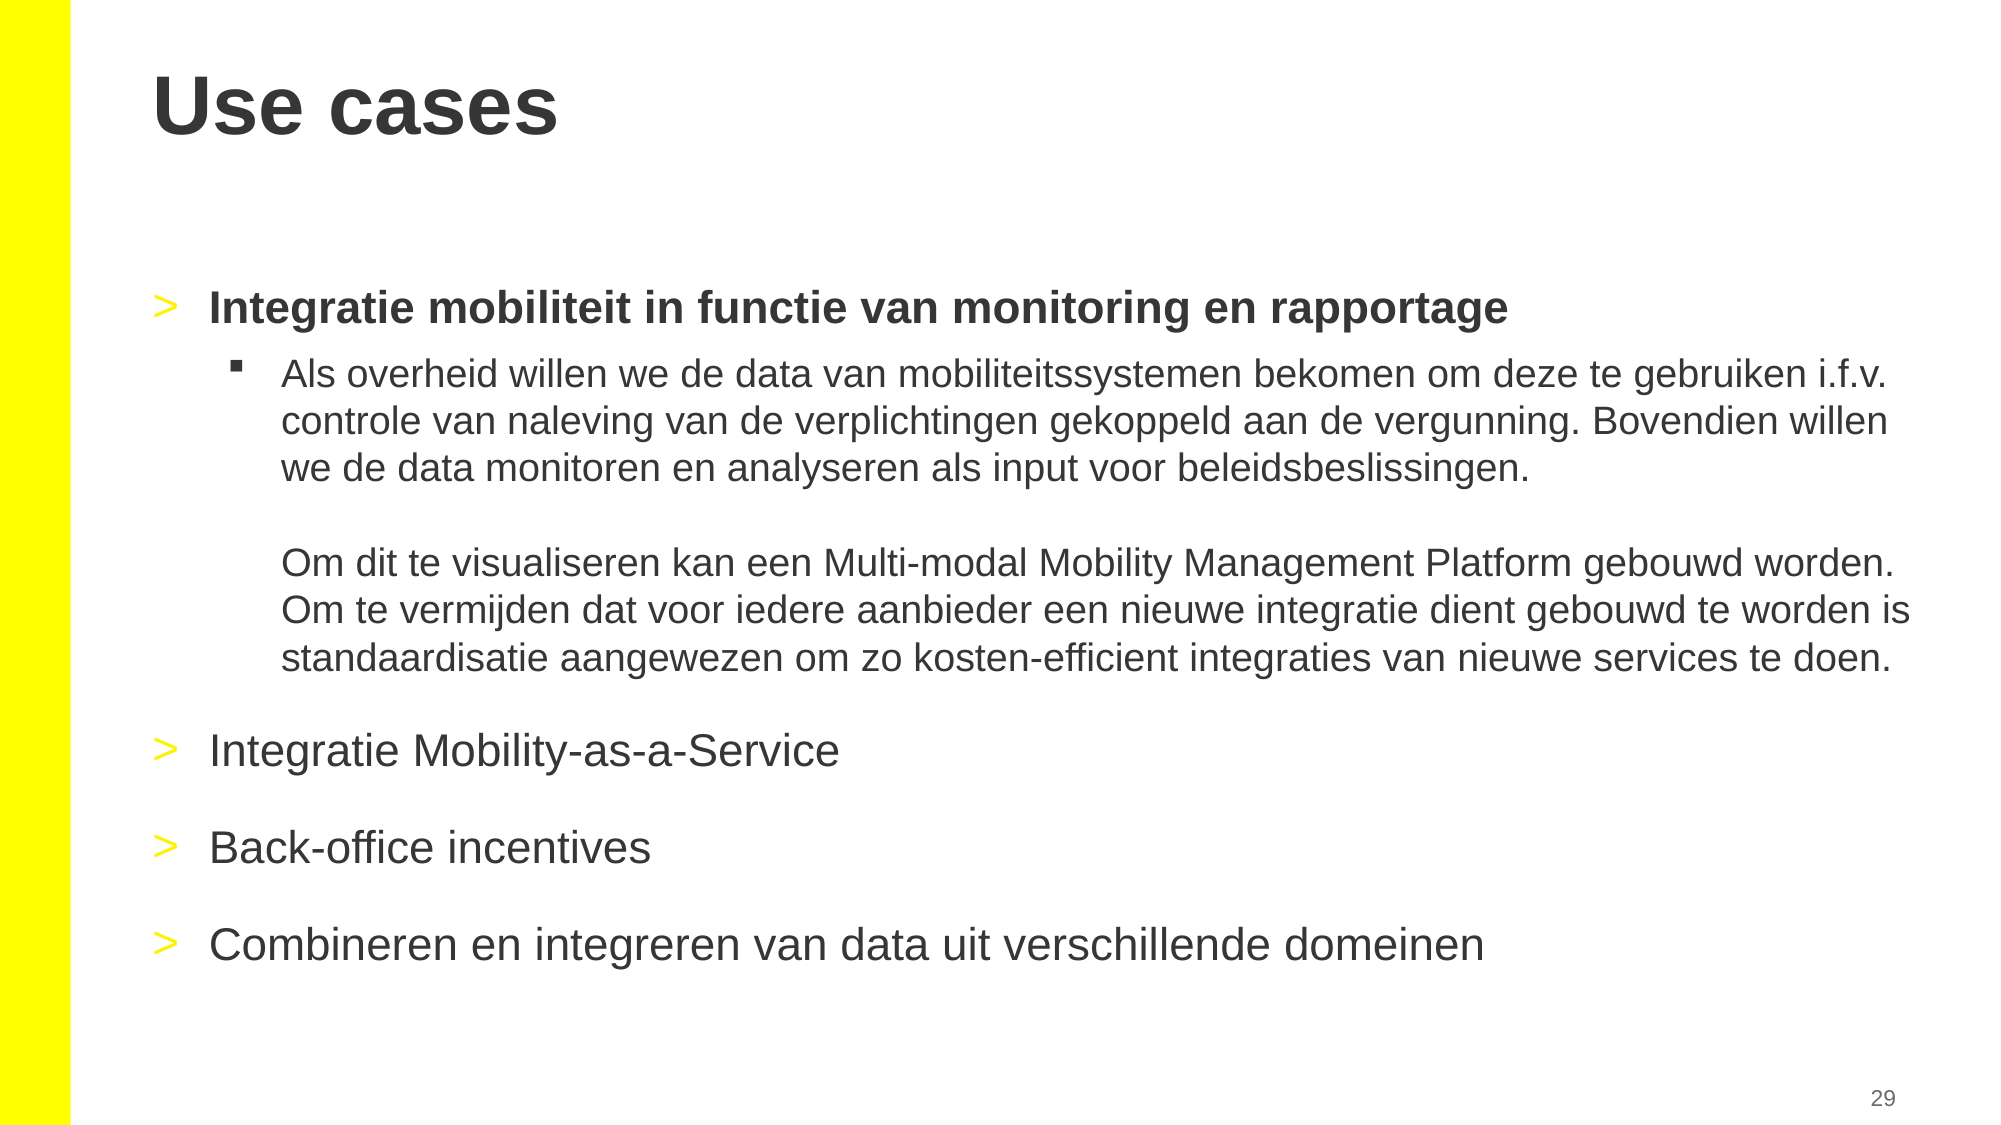

Use cases
Integratie mobiliteit in functie van monitoring en rapportage
Als overheid willen we de data van mobiliteitssystemen bekomen om deze te gebruiken i.f.v. controle van naleving van de verplichtingen gekoppeld aan de vergunning. Bovendien willen we de data monitoren en analyseren als input voor beleidsbeslissingen.
Om dit te visualiseren kan een Multi-modal Mobility Management Platform gebouwd worden. Om te vermijden dat voor iedere aanbieder een nieuwe integratie dient gebouwd te worden is standaardisatie aangewezen om zo kosten-efficient integraties van nieuwe services te doen.
Integratie Mobility-as-a-Service
Back-office incentives
Combineren en integreren van data uit verschillende domeinen
29